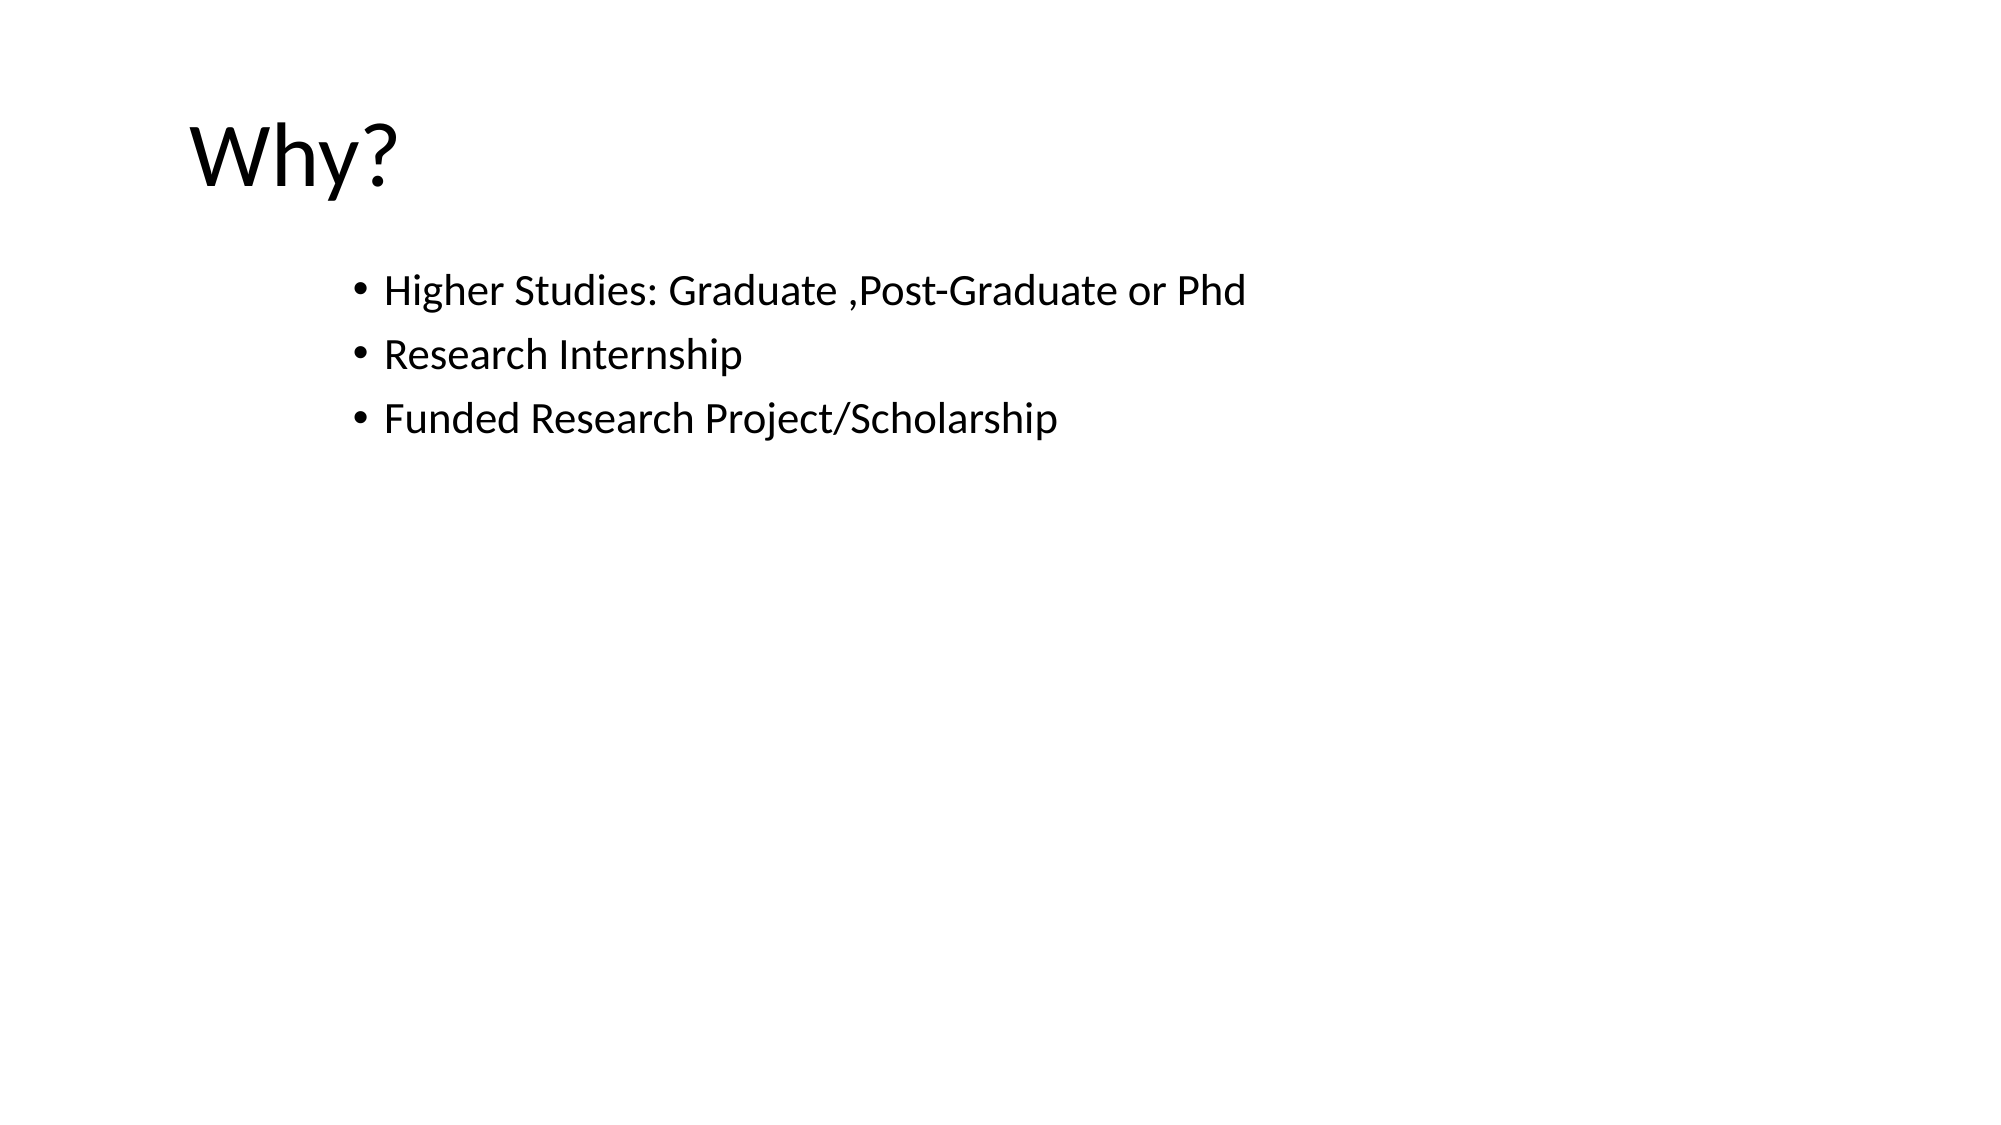

# Why?

Higher Studies: Graduate ,Post-Graduate or Phd
Research Internship
Funded Research Project/Scholarship